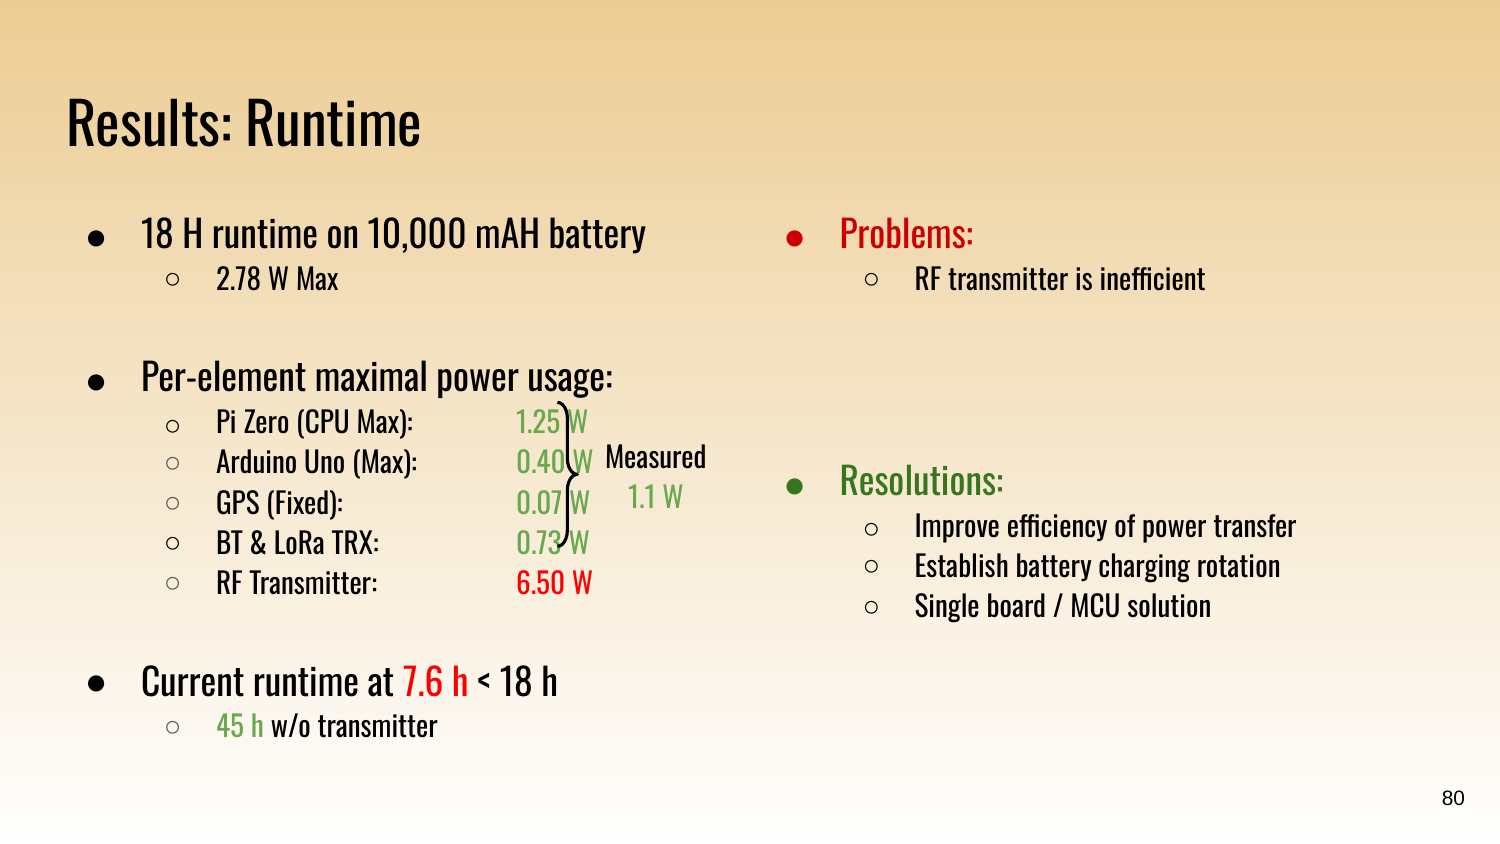

# Results: Runtime
18 H runtime on 10,000 mAH battery
2.78 W Max

Per-element maximal power usage:
Pi Zero (CPU Max): 	1.25 W
Arduino Uno (Max):	0.40 W
GPS (Fixed): 		0.07 W
BT & LoRa TRX: 	0.73 W
RF Transmitter: 	6.50 W

Current runtime at 7.6 h < 18 h
45 h w/o transmitter
Problems:
RF transmitter is inefficient

Resolutions:
Improve efficiency of power transfer
Establish battery charging rotation
Single board / MCU solution

Measured
1.1 W
80